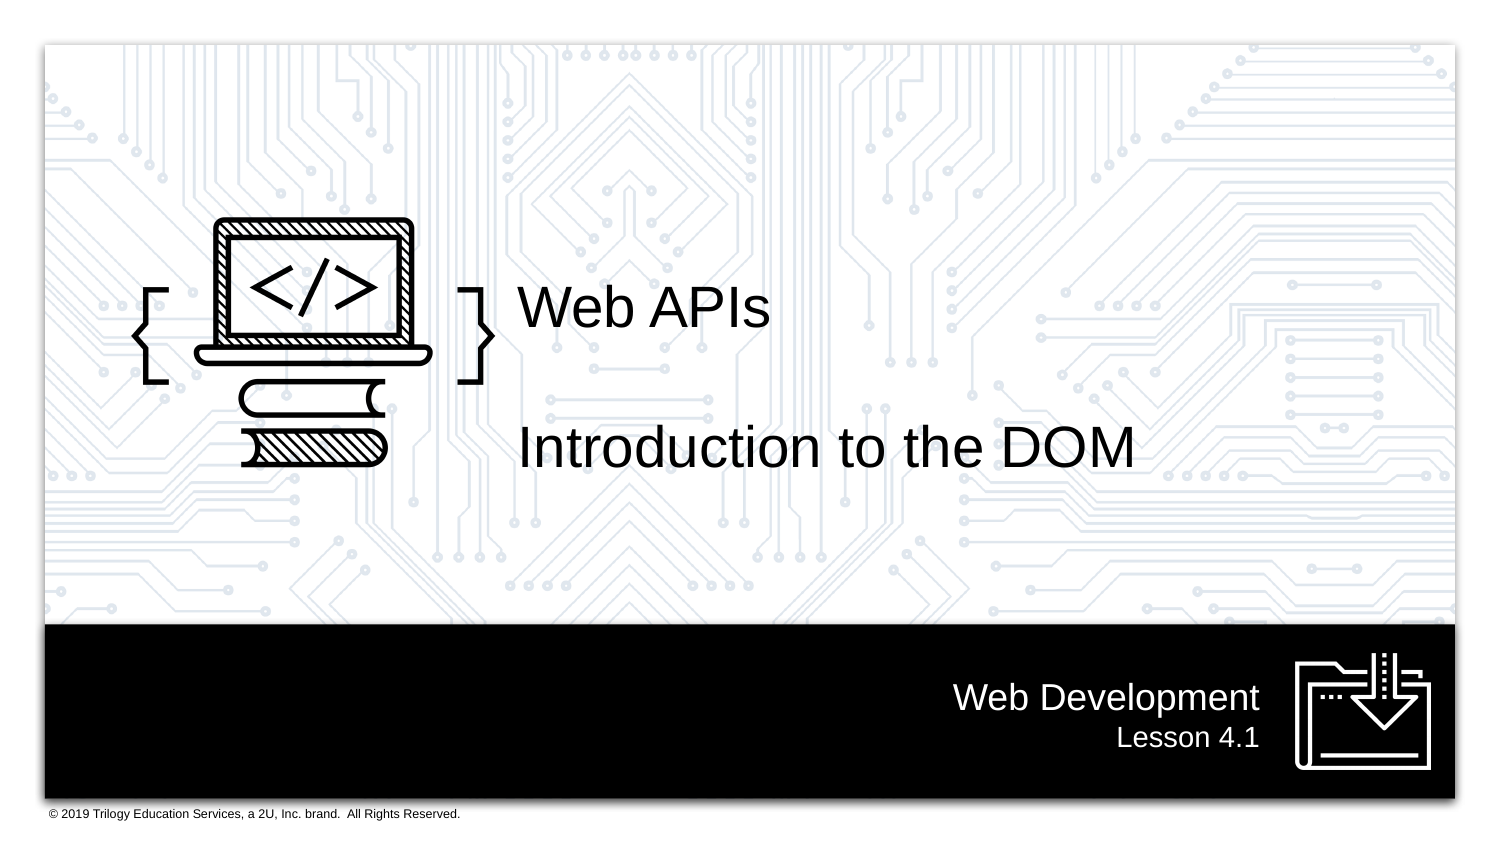

Web APIs

Introduction to the DOM
# Lesson 4.1